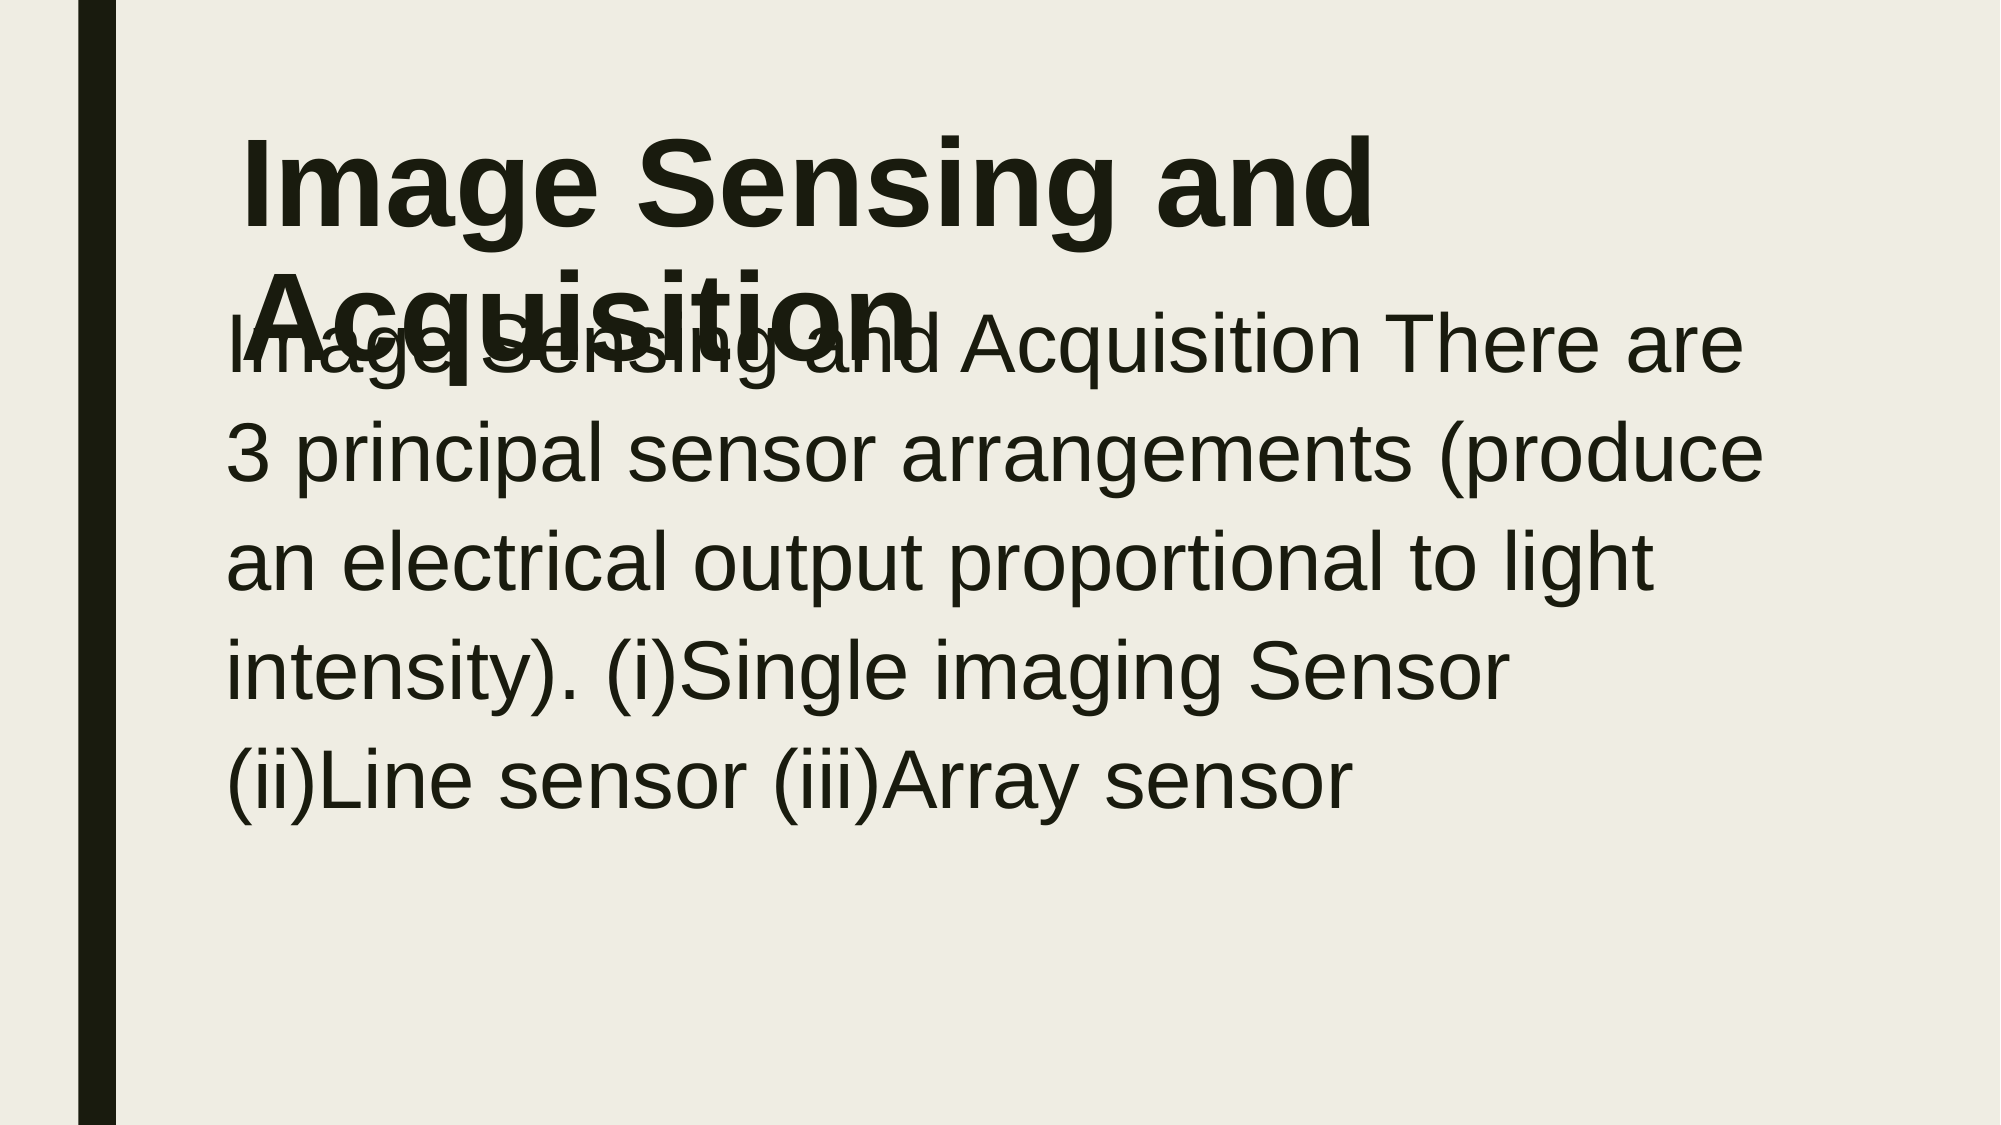

# Image Sensing and Acquisition
Image Sensing and Acquisition There are 3 principal sensor arrangements (produce an electrical output proportional to light intensity). (i)Single imaging Sensor (ii)Line sensor (iii)Array sensor